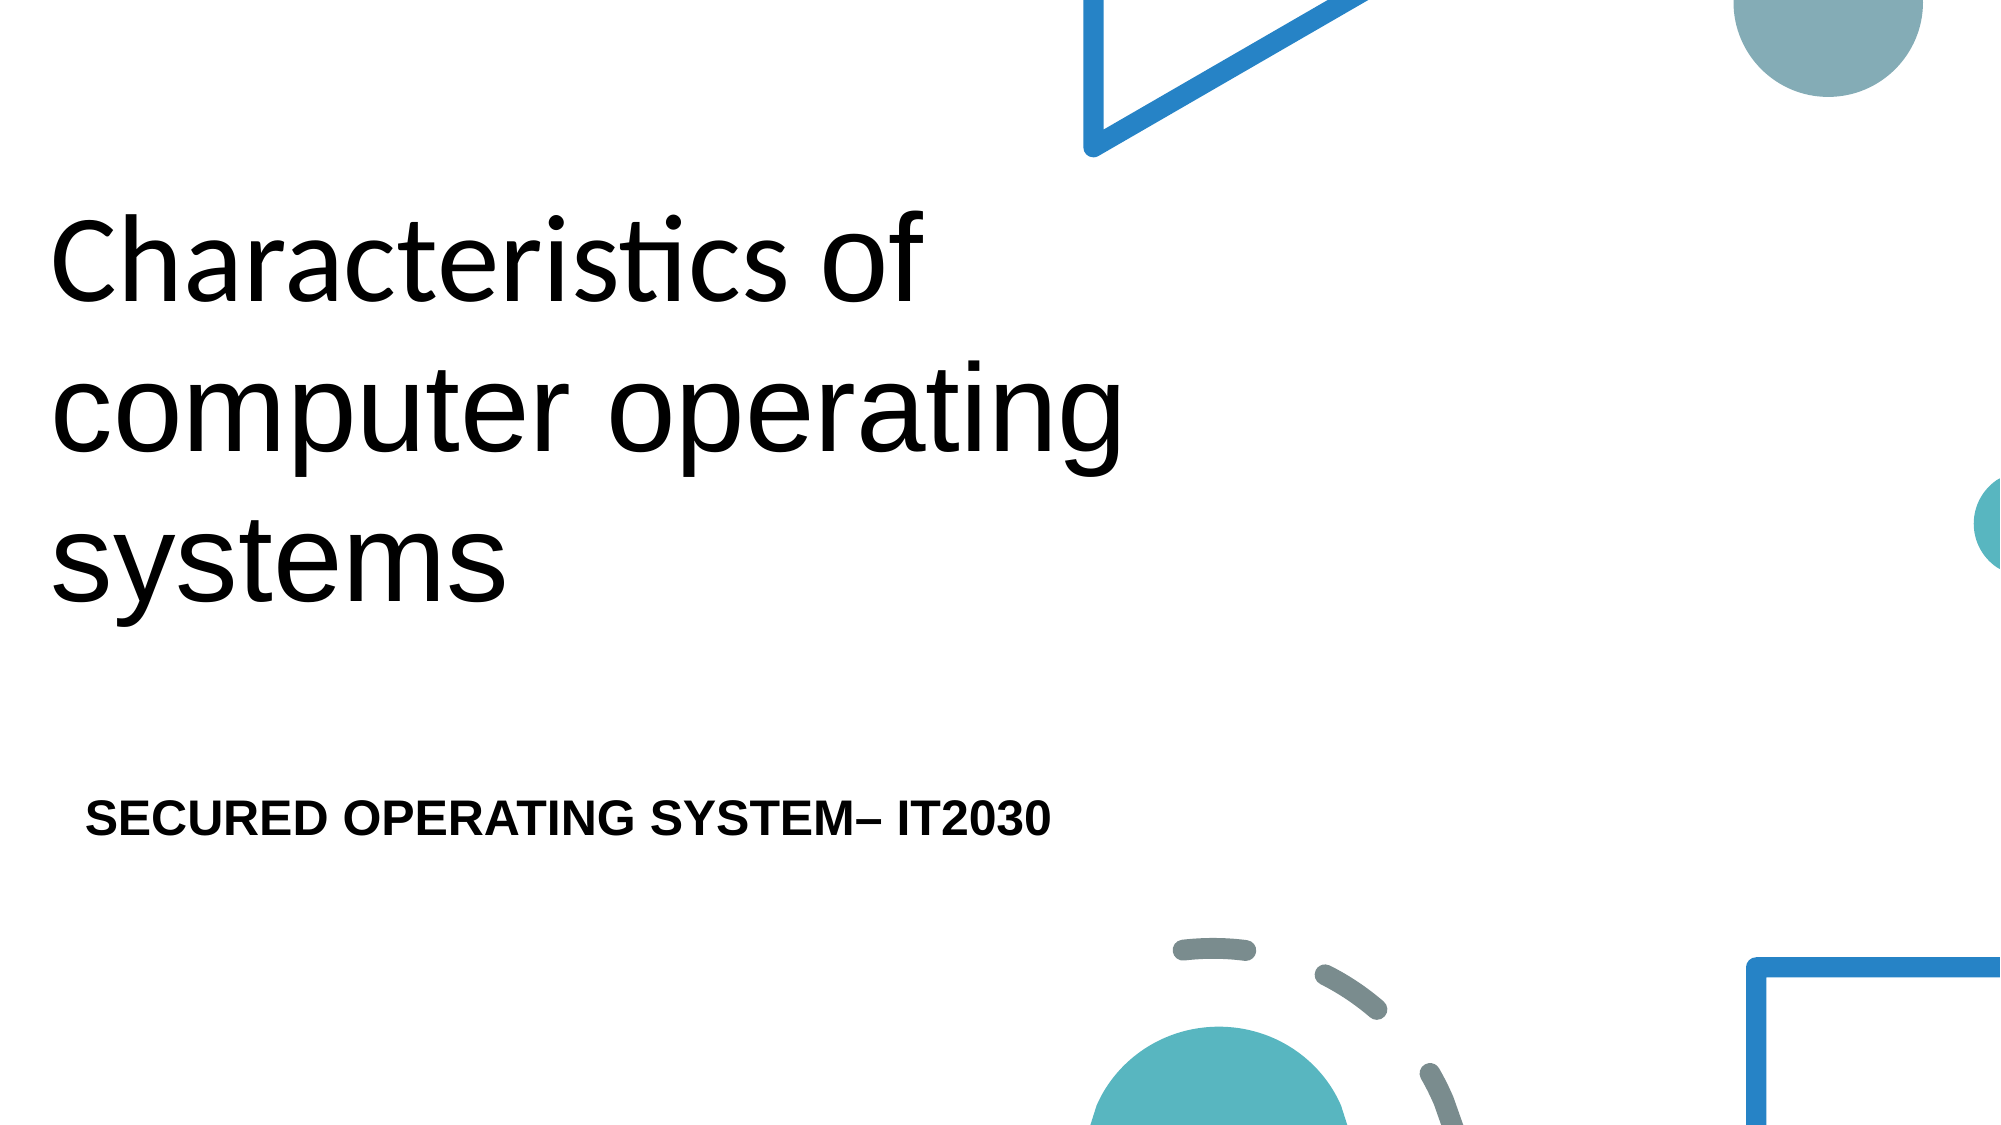

Characteristics of computer operating systems

SECURED OPERATING SYSTEM– IT2030